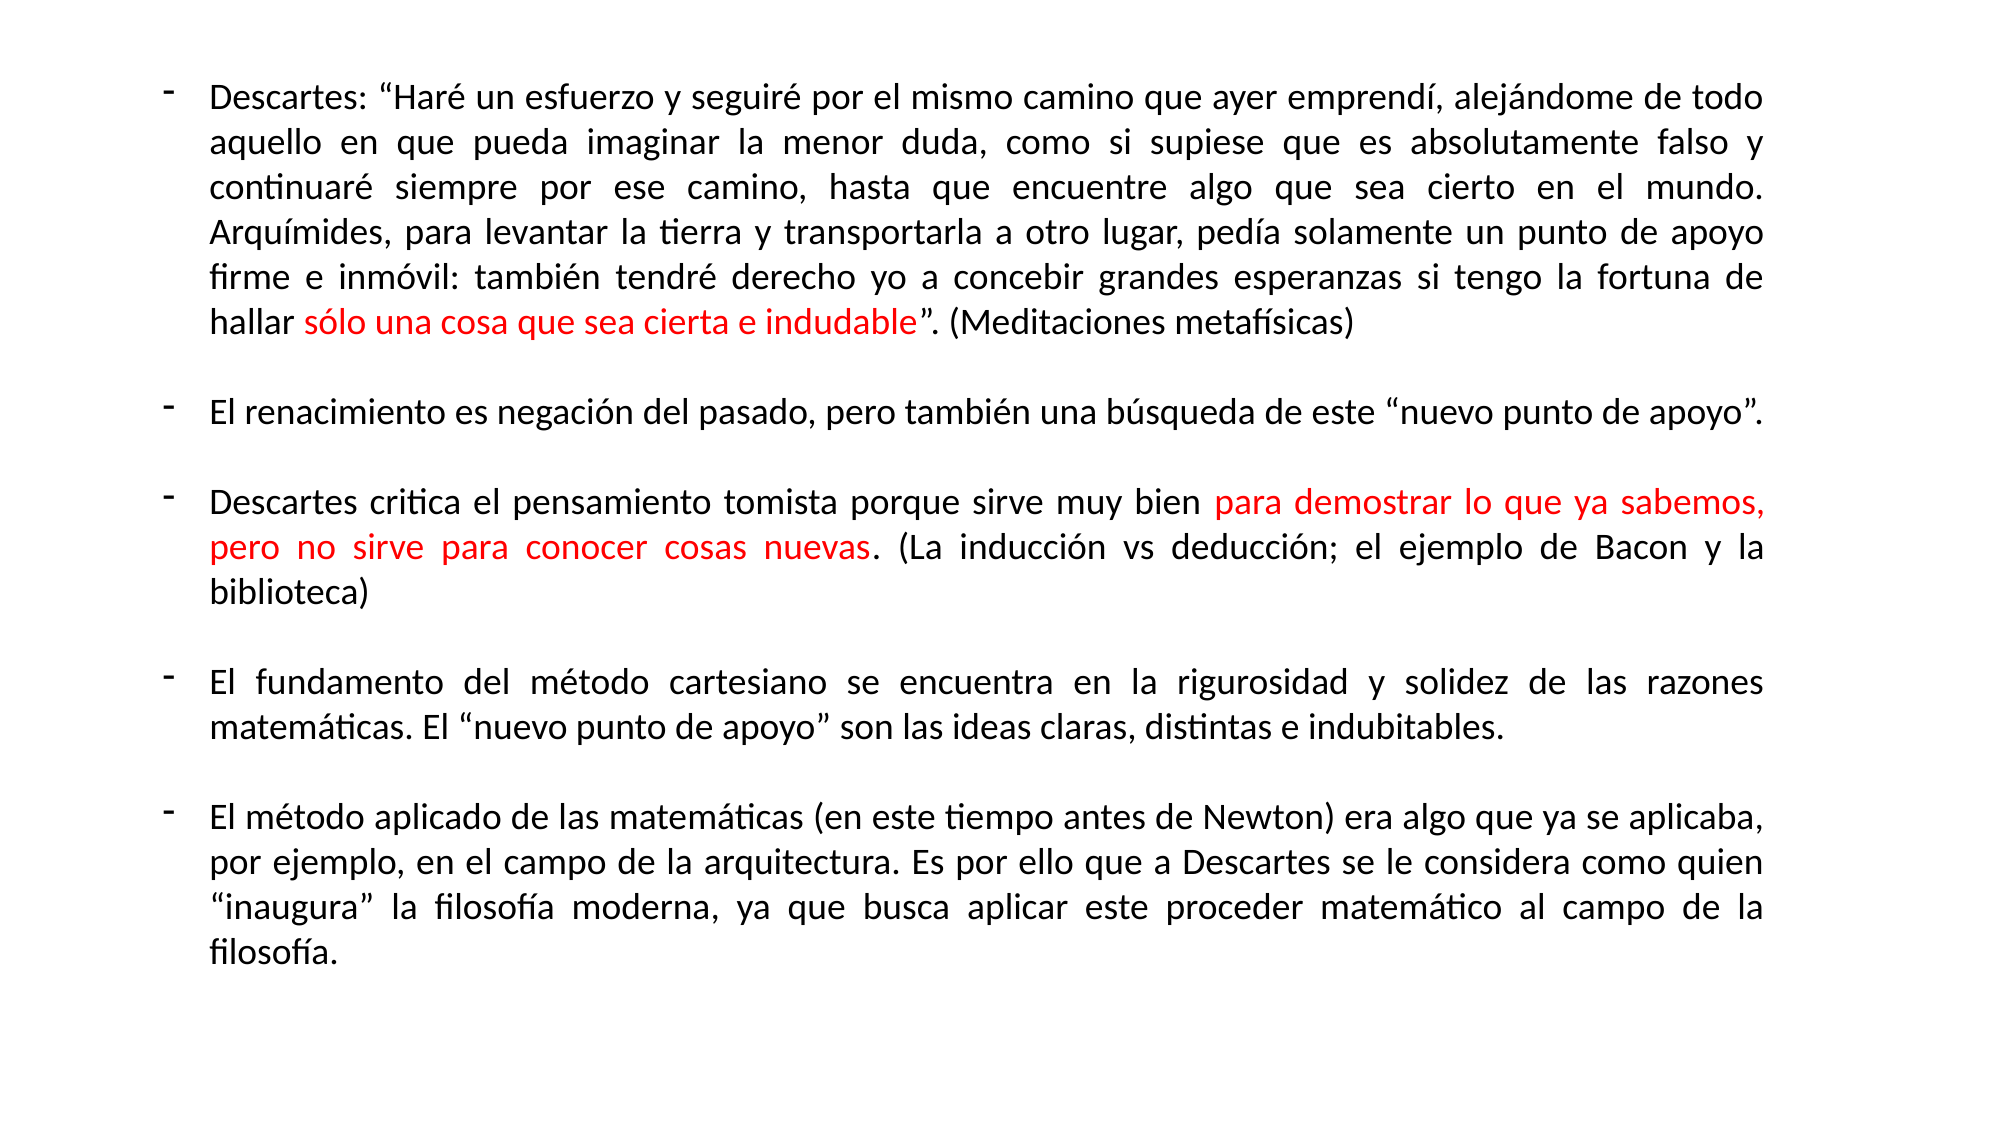

Descartes: “Haré un esfuerzo y seguiré por el mismo camino que ayer emprendí, alejándome de todo aquello en que pueda imaginar la menor duda, como si supiese que es absolutamente falso y continuaré siempre por ese camino, hasta que encuentre algo que sea cierto en el mundo. Arquímides, para levantar la tierra y transportarla a otro lugar, pedía solamente un punto de apoyo firme e inmóvil: también tendré derecho yo a concebir grandes esperanzas si tengo la fortuna de hallar sólo una cosa que sea cierta e indudable”. (Meditaciones metafísicas)

El renacimiento es negación del pasado, pero también una búsqueda de este “nuevo punto de apoyo”.

Descartes critica el pensamiento tomista porque sirve muy bien para demostrar lo que ya sabemos, pero no sirve para conocer cosas nuevas. (La inducción vs deducción; el ejemplo de Bacon y la biblioteca)

El fundamento del método cartesiano se encuentra en la rigurosidad y solidez de las razones matemáticas. El “nuevo punto de apoyo” son las ideas claras, distintas e indubitables.

El método aplicado de las matemáticas (en este tiempo antes de Newton) era algo que ya se aplicaba, por ejemplo, en el campo de la arquitectura. Es por ello que a Descartes se le considera como quien “inaugura” la filosofía moderna, ya que busca aplicar este proceder matemático al campo de la filosofía.